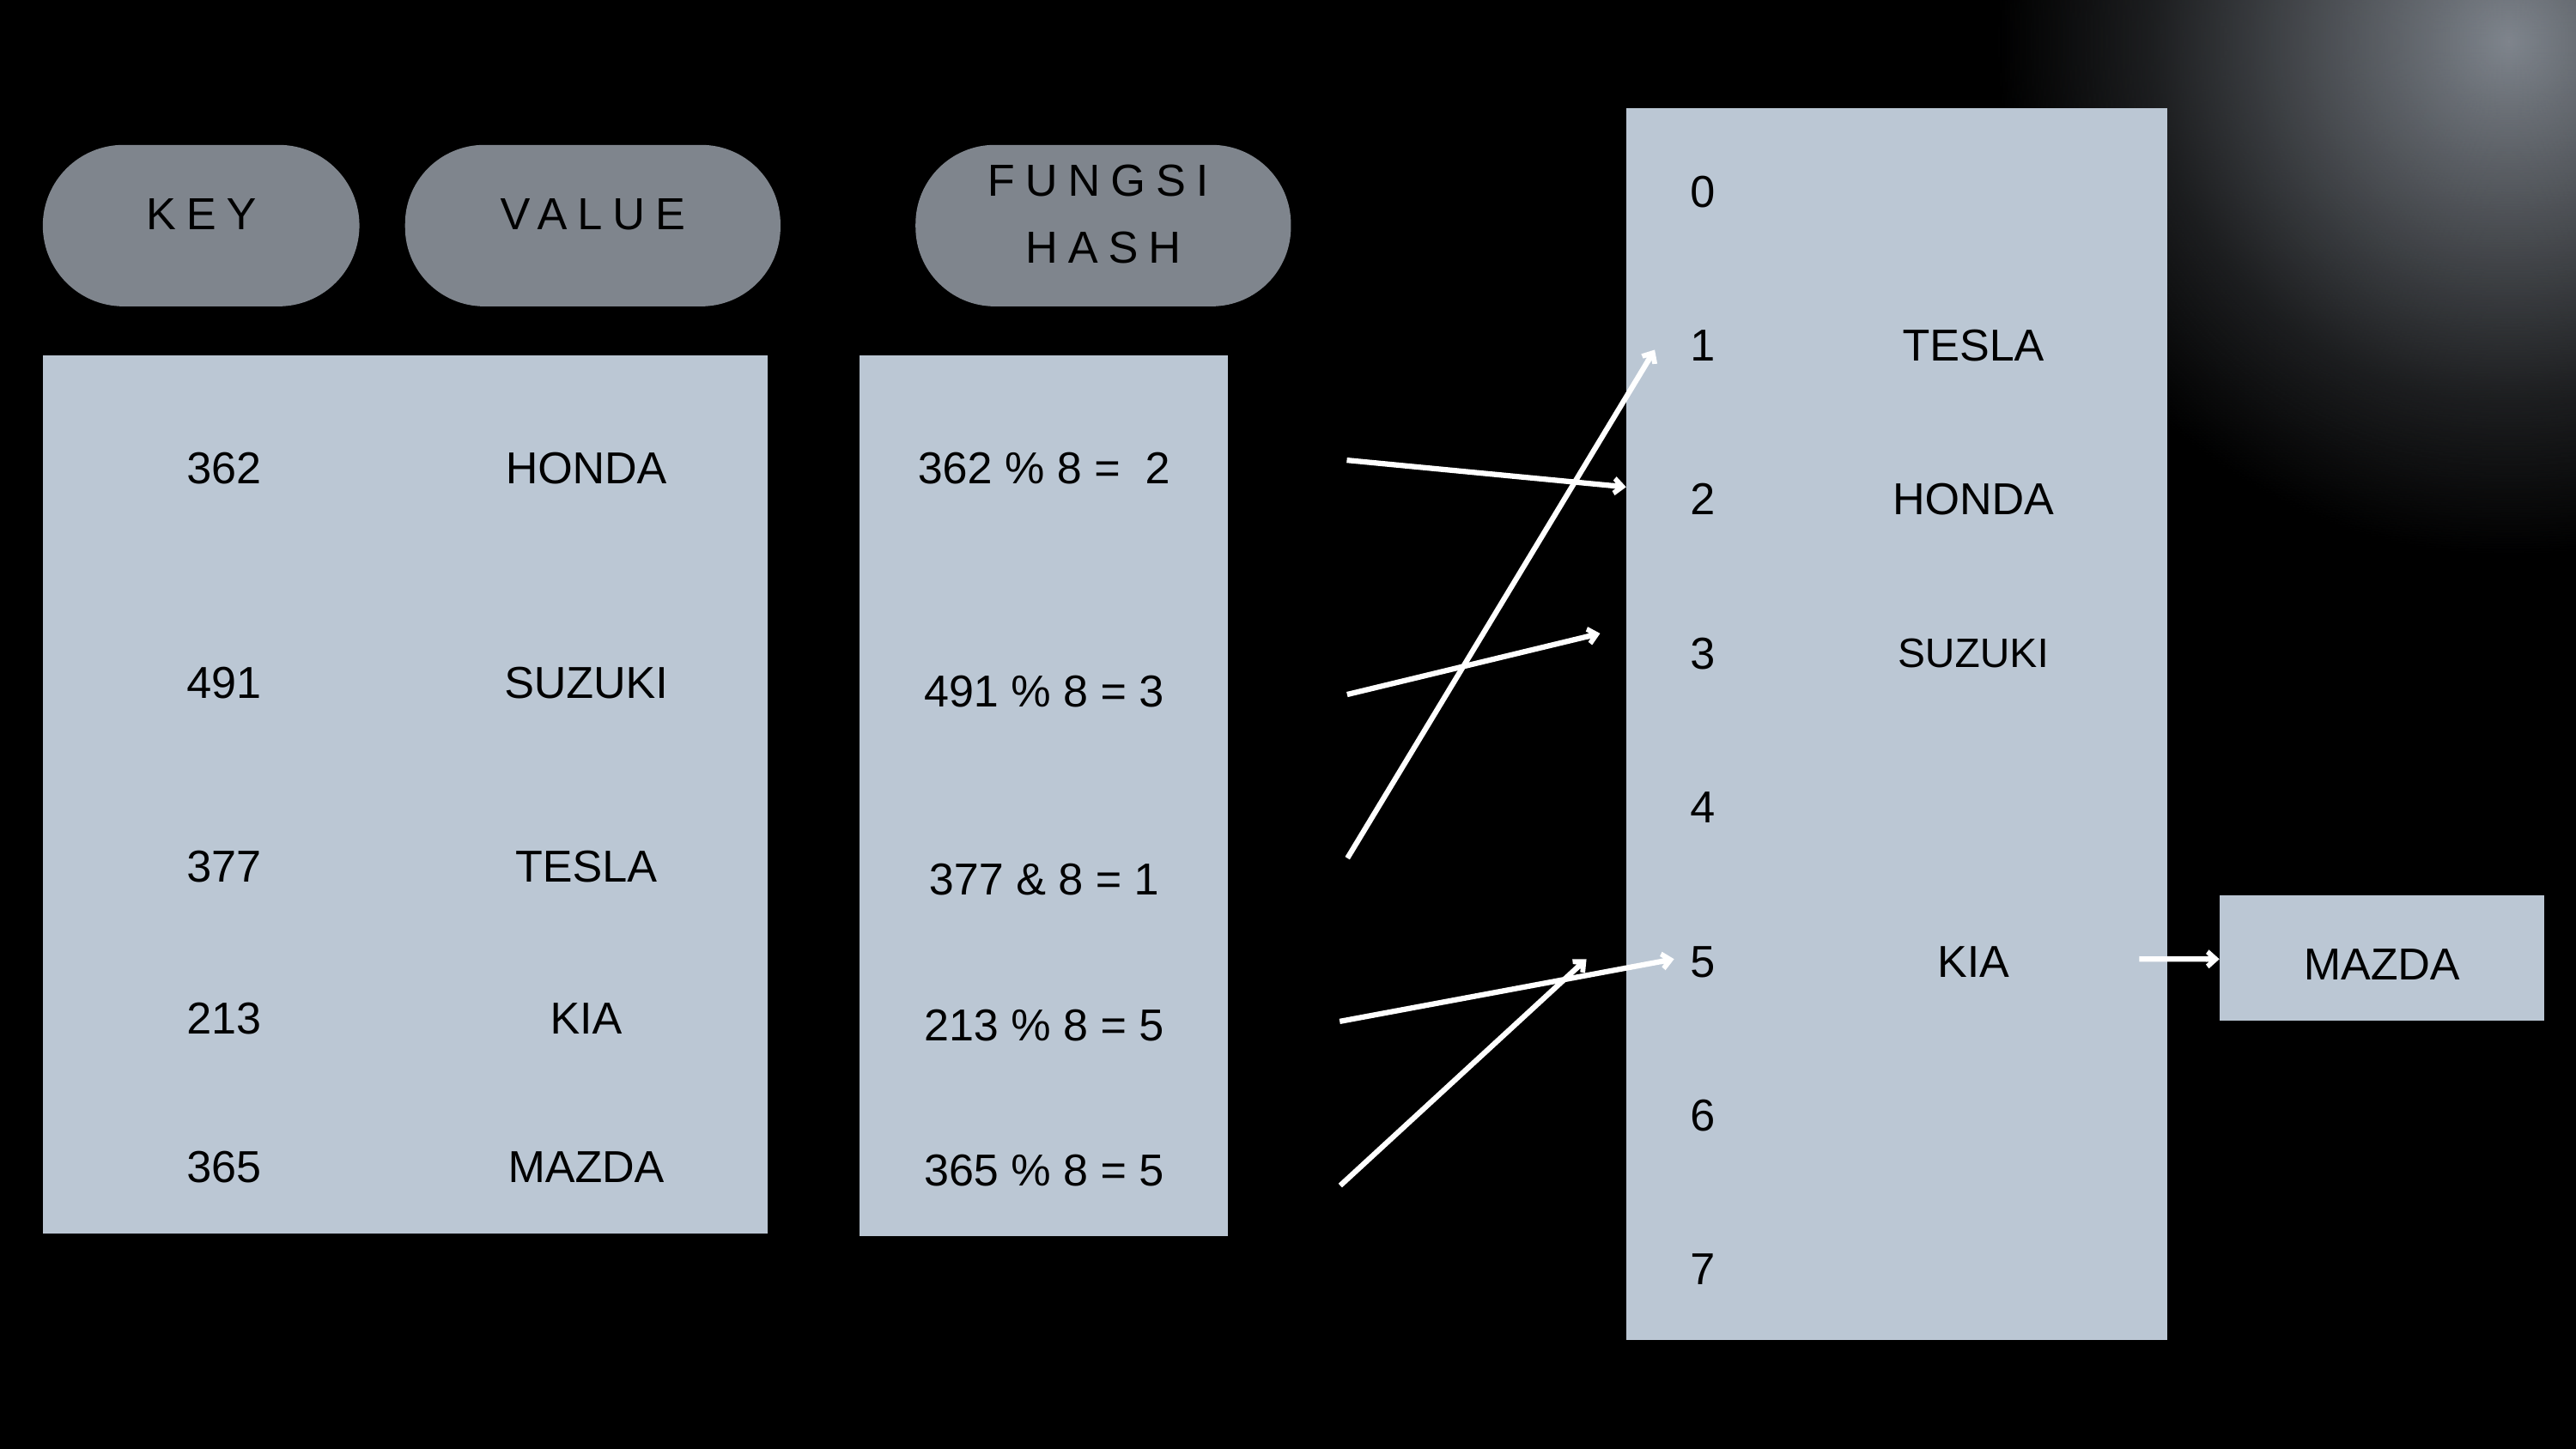

| 0 |  |
| --- | --- |
| 1 | TESLA |
| 2 | HONDA |
| 3 | SUZUKI |
| 4 |  |
| 5 | KIA |
| 6 |  |
| 7 |  |

KEY

VALUE

FUNGSI HASH

| 362 | HONDA |
| --- | --- |
| 491 | SUZUKI |
| 377 | TESLA |
| 213 | KIA |
| 365 | MAZDA |
| 362 % 8 = 2 |
| --- |
| 491 % 8 = 3 |
| 377 & 8 = 1 |
| 213 % 8 = 5 |
| 365 % 8 = 5 |

| MAZDA |
| --- |